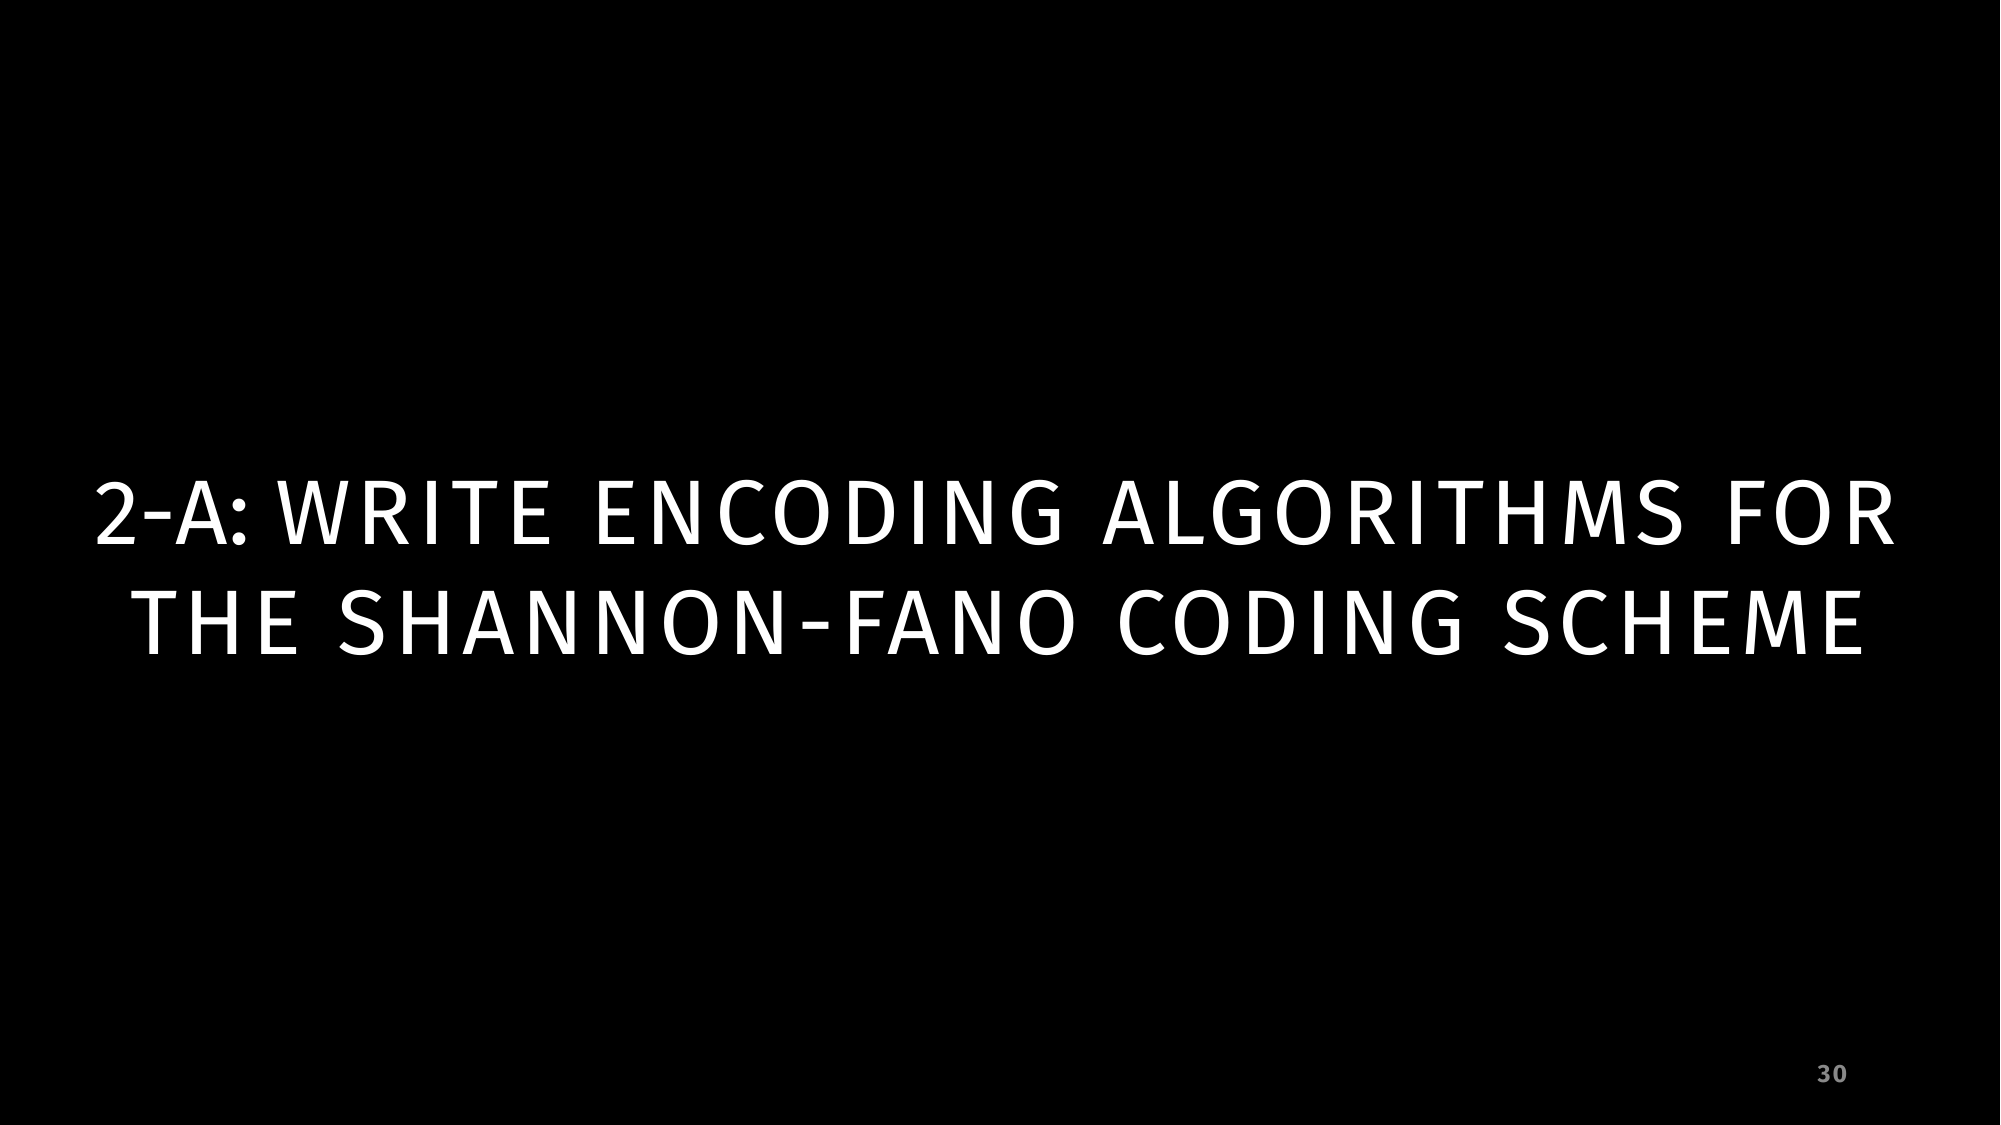

# 2-A: WRITE ENCODING ALGORITHMS FOR THE SHANNON-FANO CODING SCHEME
30